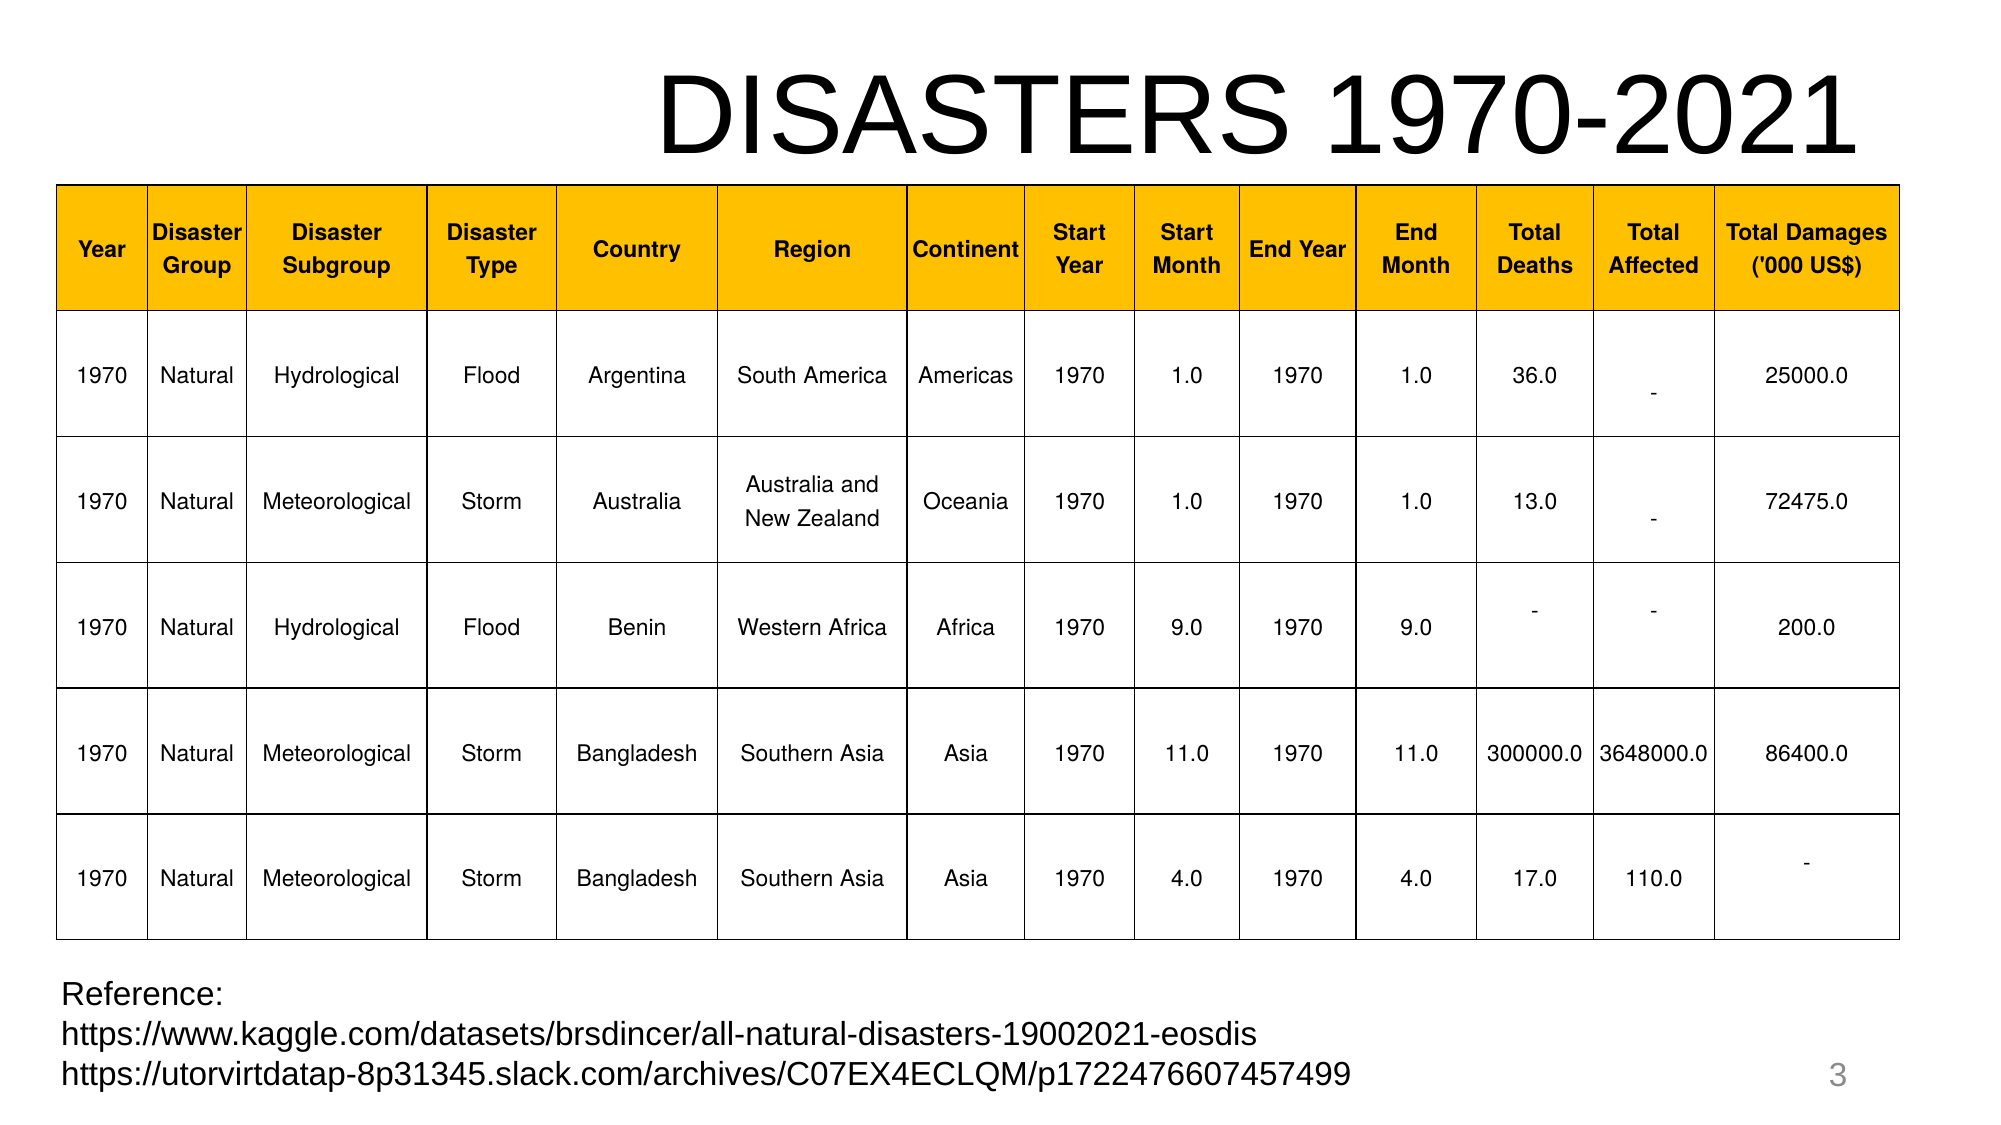

# DISASTERS 1970-2021
| Year | Disaster Group | Disaster Subgroup | Disaster Type | Country | Region | Continent | Start Year | Start Month | End Year | End Month | Total Deaths | Total Affected | Total Damages ('000 US$) |
| --- | --- | --- | --- | --- | --- | --- | --- | --- | --- | --- | --- | --- | --- |
| 1970 | Natural | Hydrological | Flood | Argentina | South America | Americas | 1970 | 1.0 | 1970 | 1.0 | 36.0 | - | 25000.0 |
| 1970 | Natural | Meteorological | Storm | Australia | Australia and New Zealand | Oceania | 1970 | 1.0 | 1970 | 1.0 | 13.0 | - | 72475.0 |
| 1970 | Natural | Hydrological | Flood | Benin | Western Africa | Africa | 1970 | 9.0 | 1970 | 9.0 | - | - | 200.0 |
| 1970 | Natural | Meteorological | Storm | Bangladesh | Southern Asia | Asia | 1970 | 11.0 | 1970 | 11.0 | 300000.0 | 3648000.0 | 86400.0 |
| 1970 | Natural | Meteorological | Storm | Bangladesh | Southern Asia | Asia | 1970 | 4.0 | 1970 | 4.0 | 17.0 | 110.0 | - |
Reference:
https://www.kaggle.com/datasets/brsdincer/all-natural-disasters-19002021-eosdis
https://utorvirtdatap-8p31345.slack.com/archives/C07EX4ECLQM/p1722476607457499
3